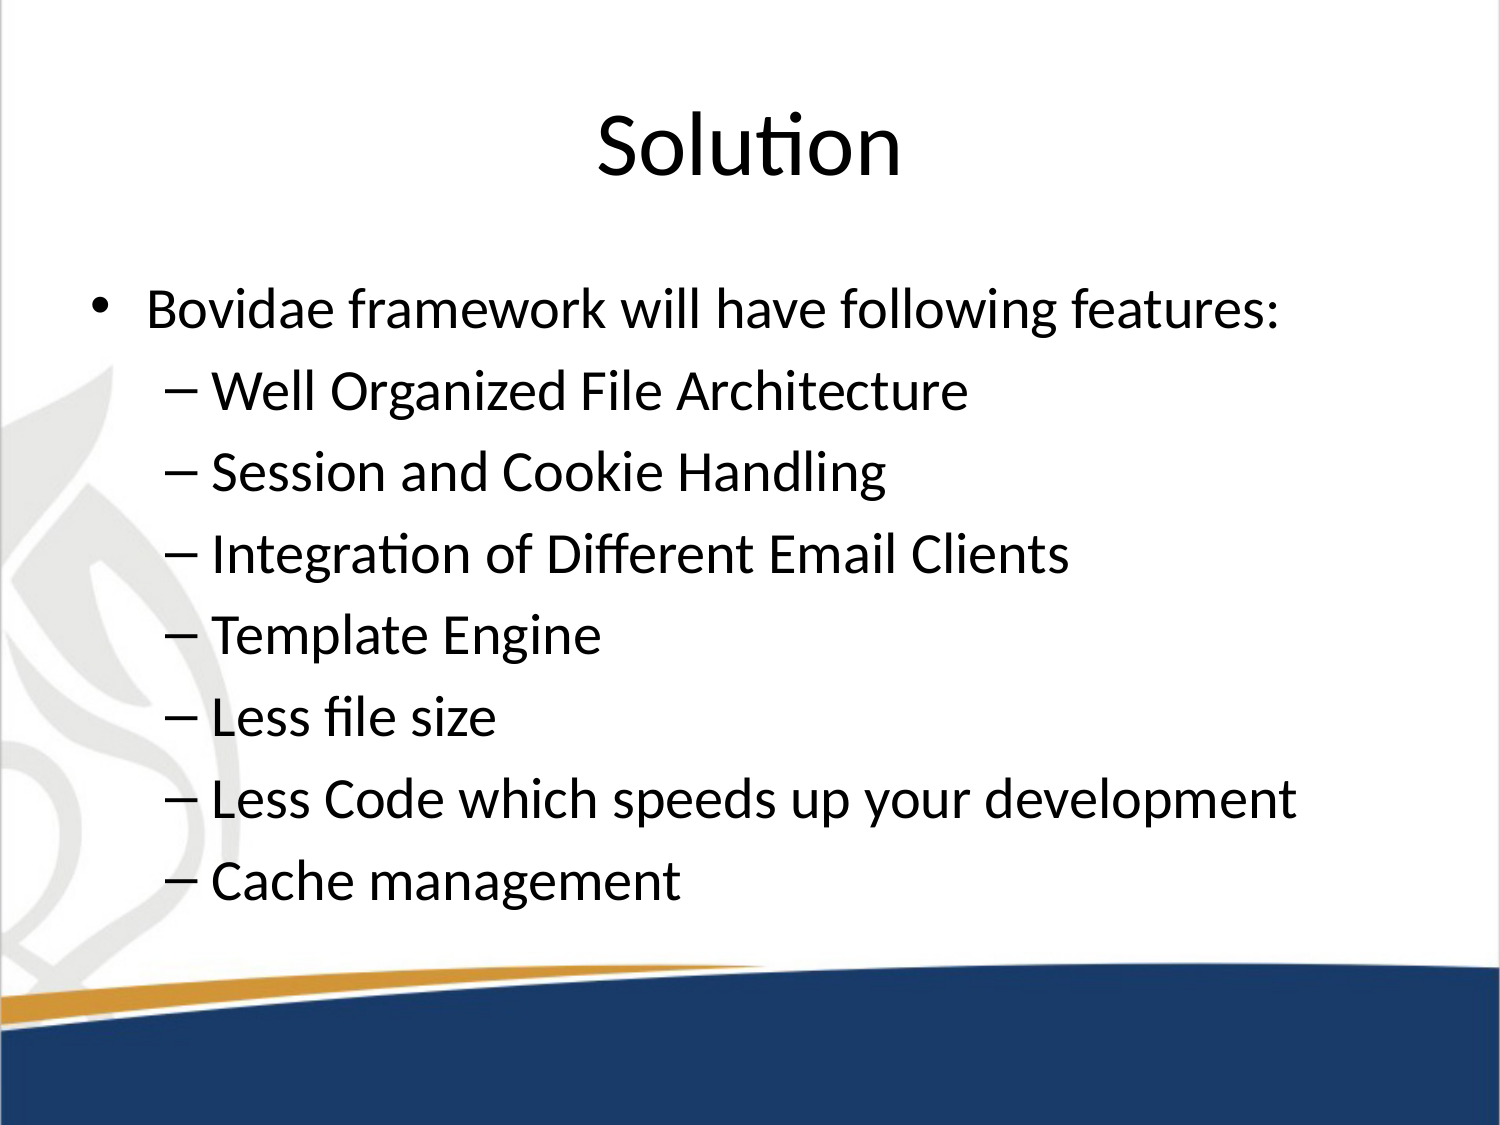

# Solution
Bovidae framework will have following features:
Well Organized File Architecture
Session and Cookie Handling
Integration of Different Email Clients
Template Engine
Less file size
Less Code which speeds up your development
Cache management